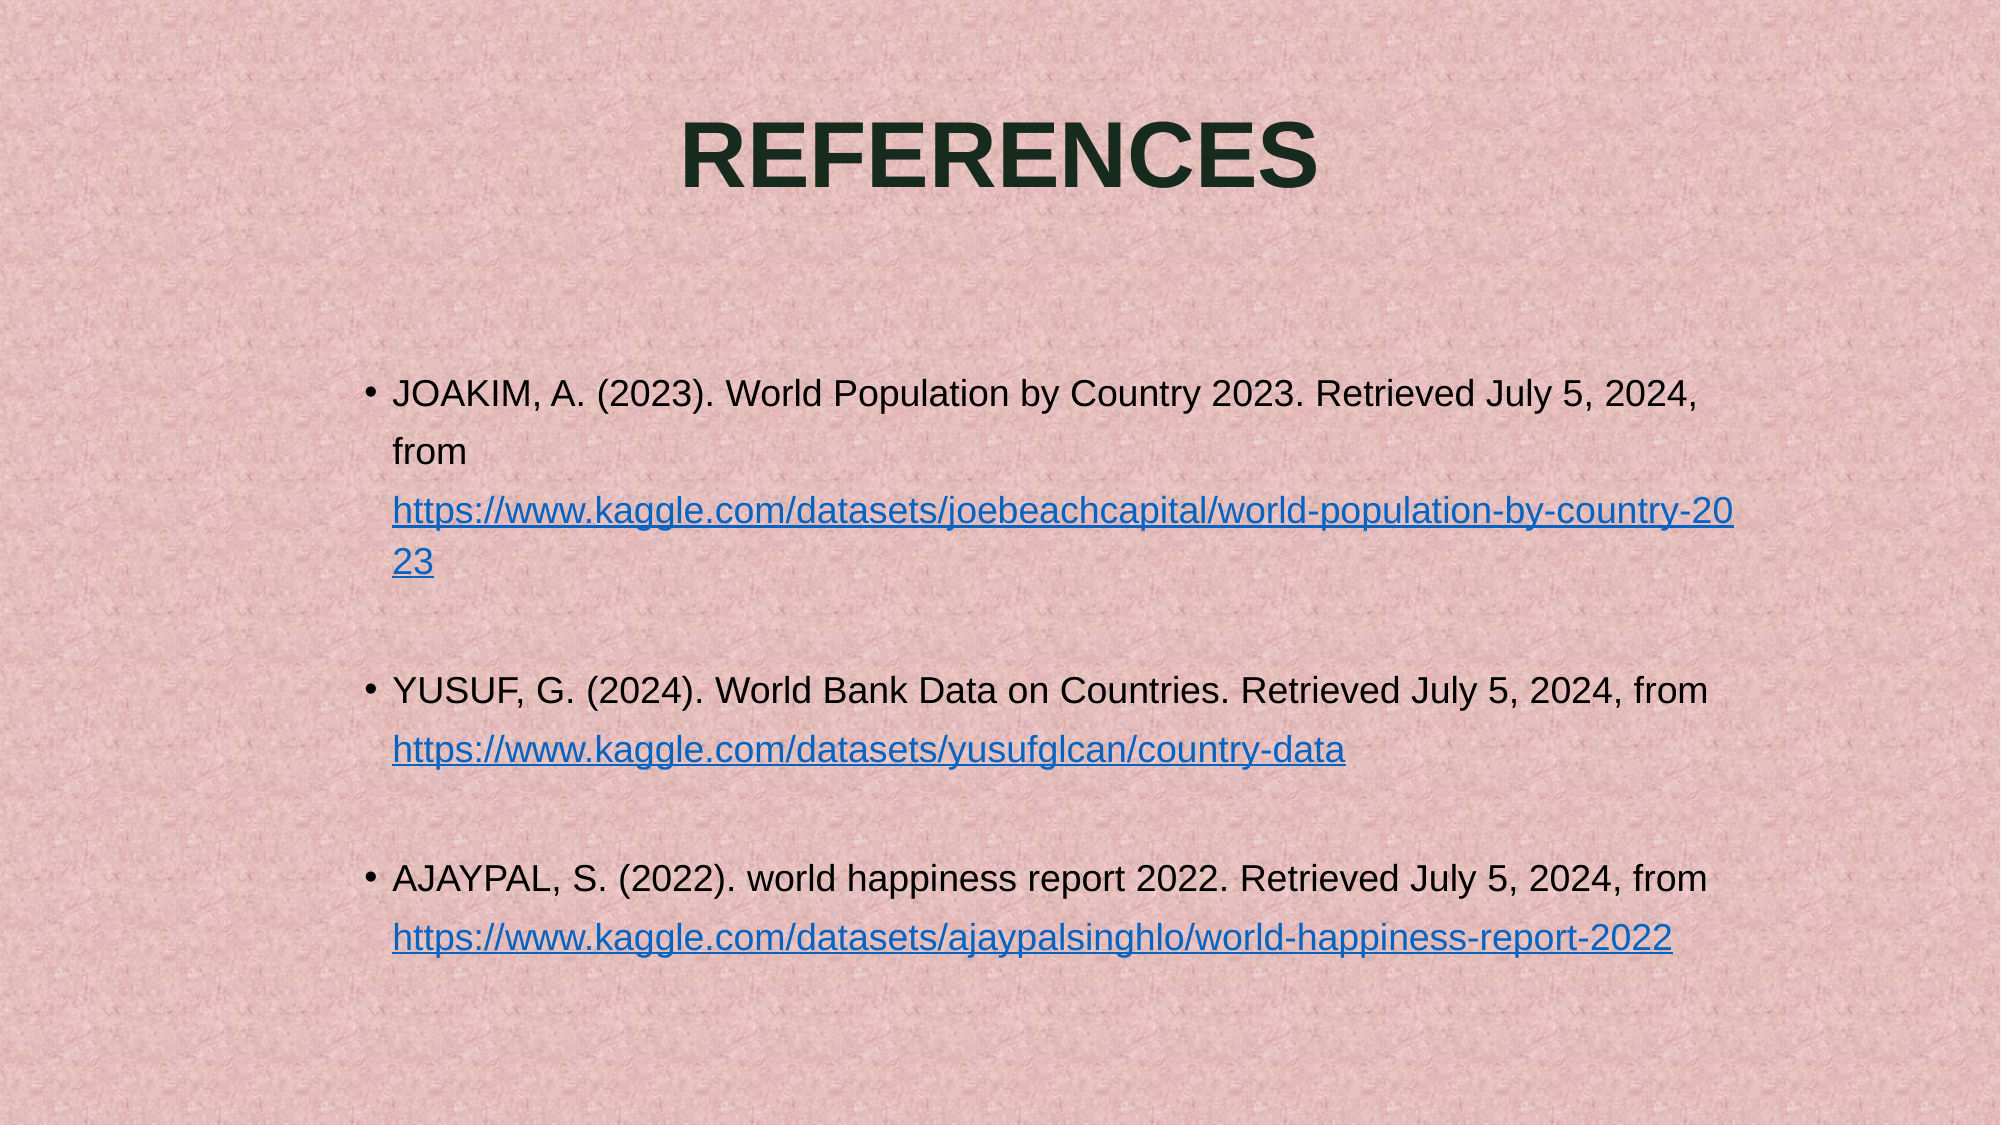

REFERENCES
JOAKIM, A. (2023). World Population by Country 2023. Retrieved July 5, 2024, from https://www.kaggle.com/datasets/joebeachcapital/world-population-by-country-2023

YUSUF, G. (2024). World Bank Data on Countries. Retrieved July 5, 2024, from https://www.kaggle.com/datasets/yusufglcan/country-data

AJAYPAL, S. (2022). world happiness report 2022. Retrieved July 5, 2024, from https://www.kaggle.com/datasets/ajaypalsinghlo/world-happiness-report-2022